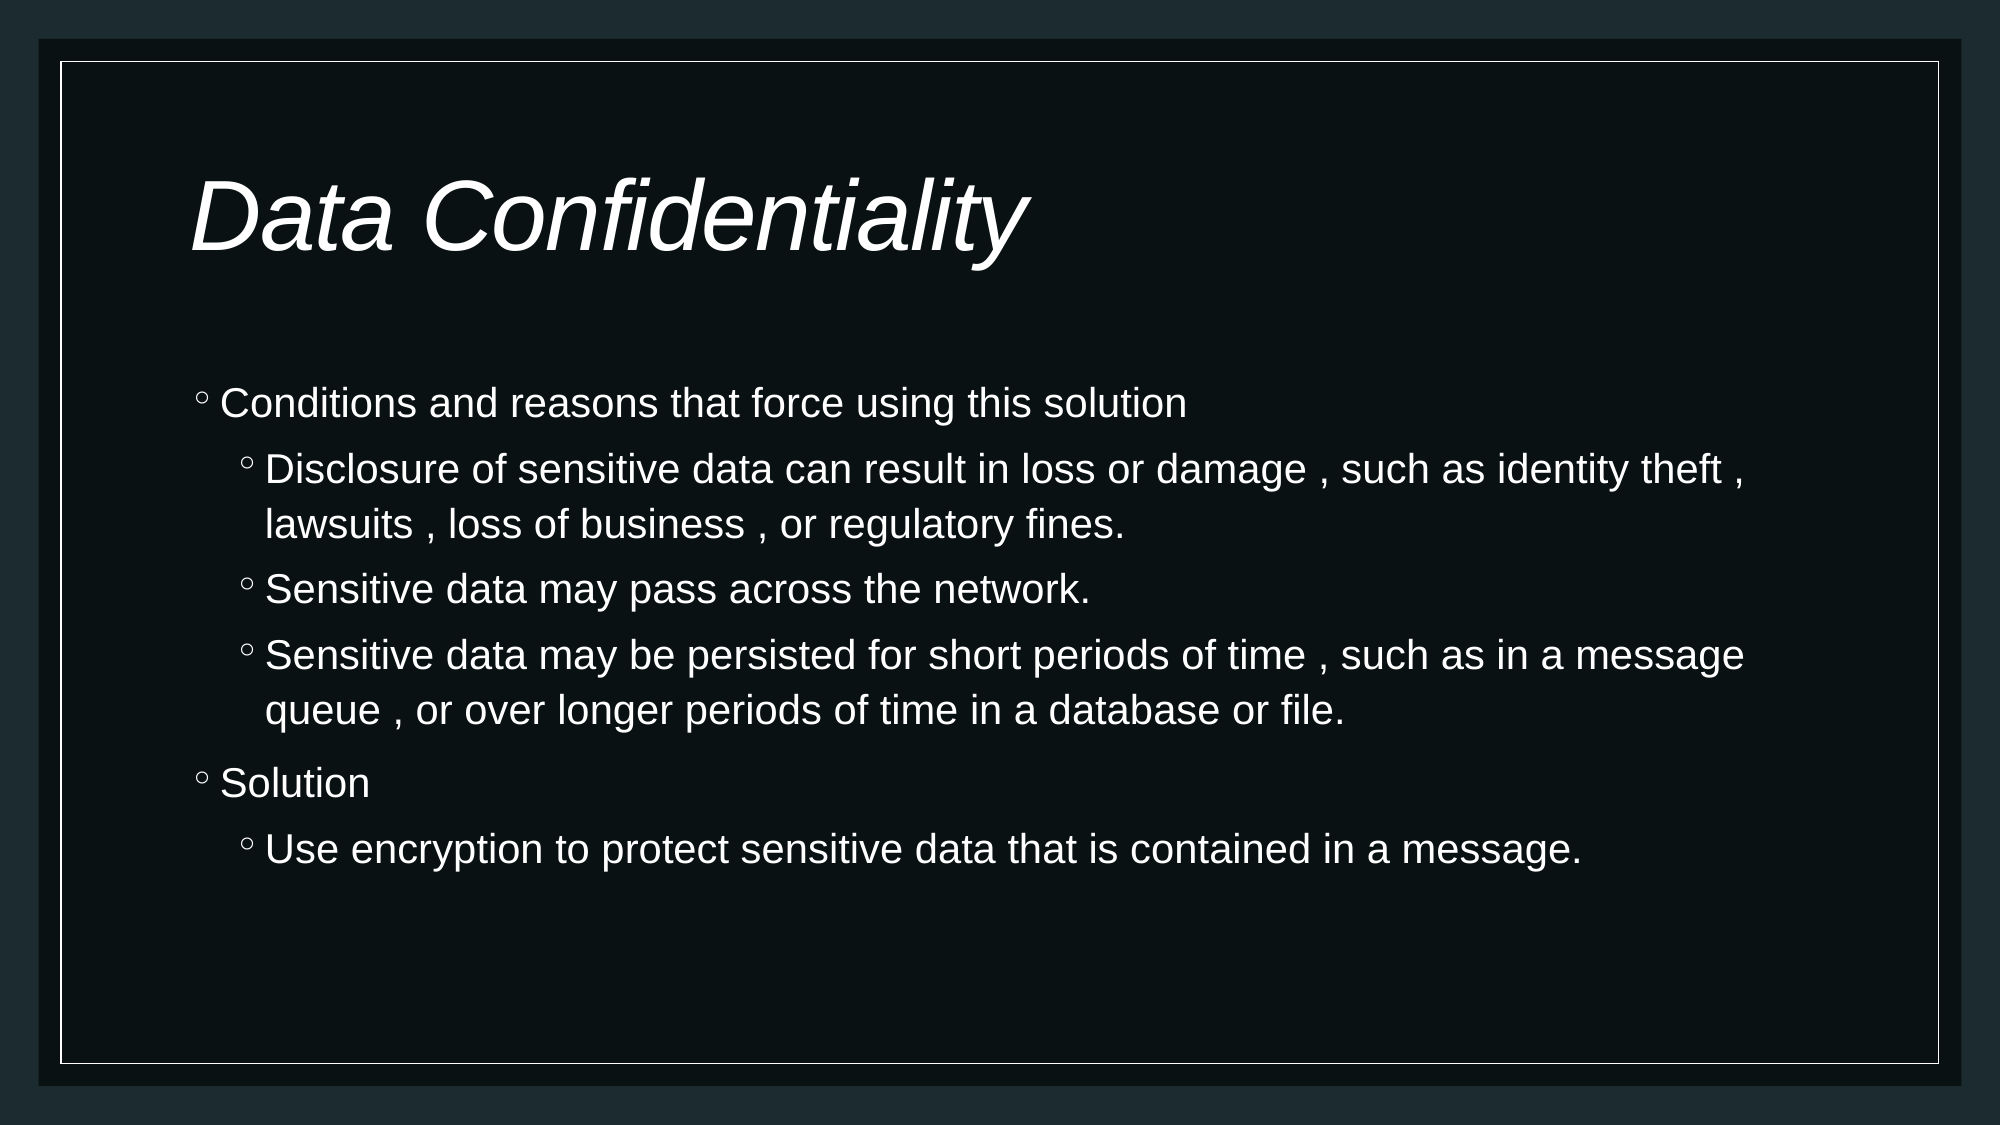

# Data Confidentiality

Conditions and reasons that force using this solution
Disclosure of sensitive data can result in loss or damage , such as identity theft , lawsuits , loss of business , or regulatory fines.
Sensitive data may pass across the network.
Sensitive data may be persisted for short periods of time , such as in a message queue , or over longer periods of time in a database or file.
Solution
Use encryption to protect sensitive data that is contained in a message.